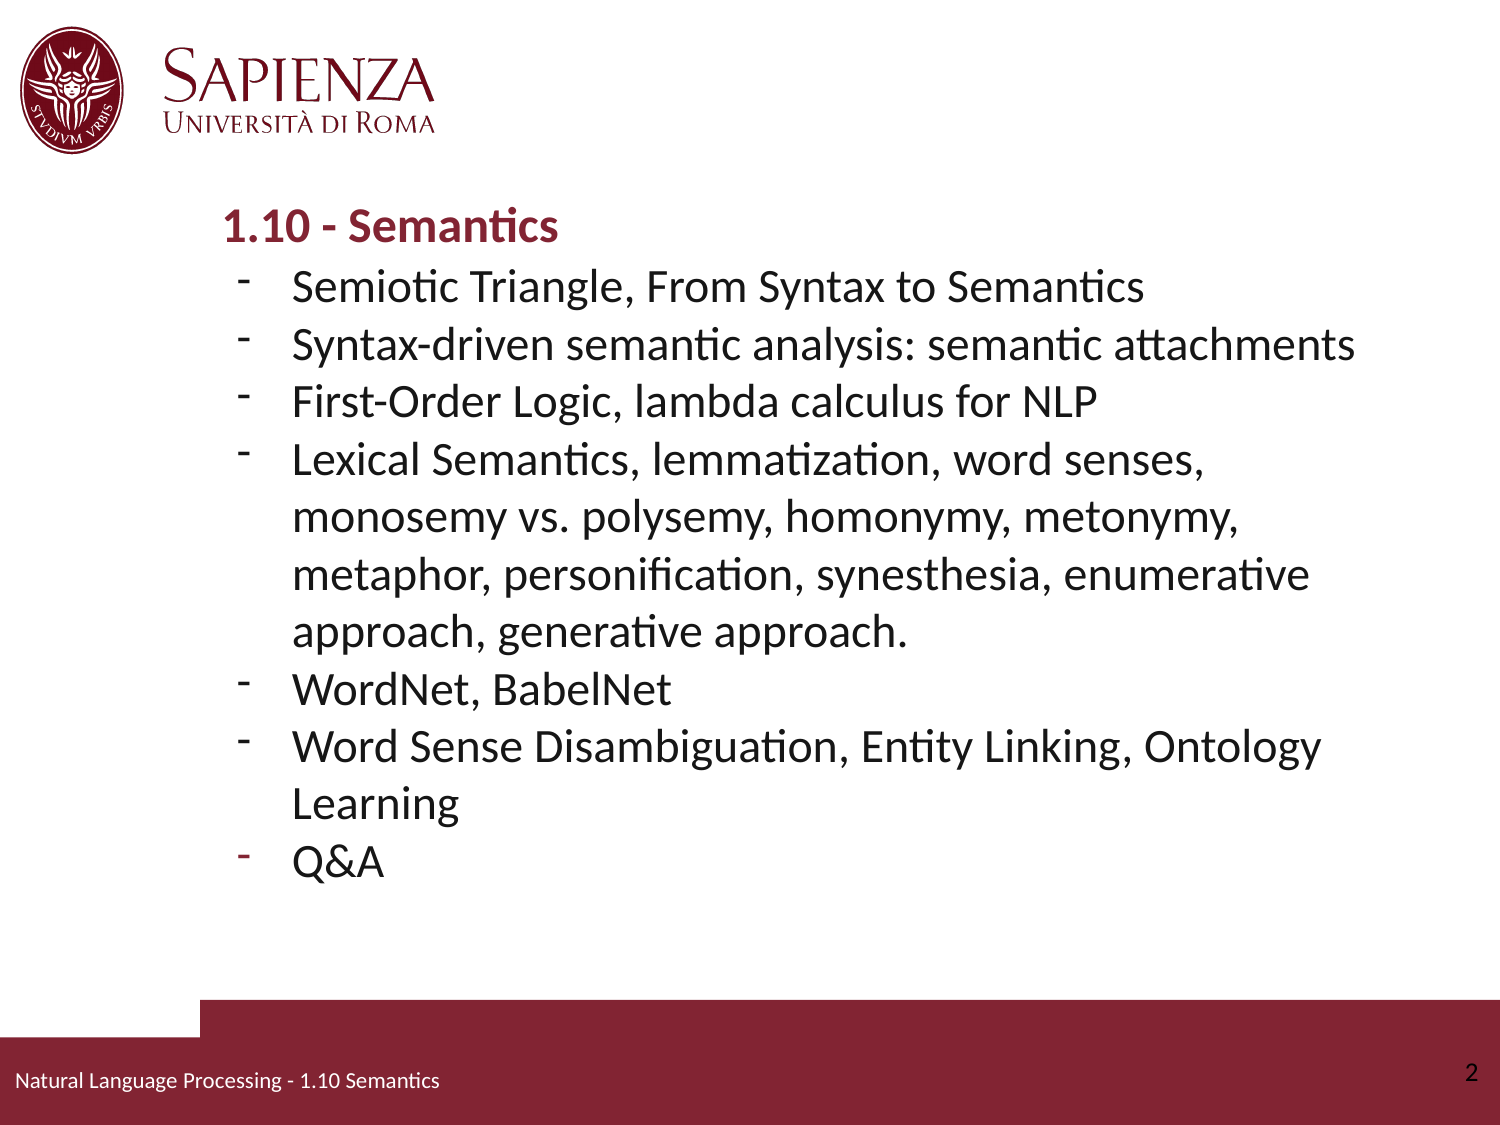

# 1.10 - Semantics
Semiotic Triangle, From Syntax to Semantics
Syntax-driven semantic analysis: semantic attachments
First-Order Logic, lambda calculus for NLP
Lexical Semantics, lemmatization, word senses, monosemy vs. polysemy, homonymy, metonymy, metaphor, personification, synesthesia, enumerative approach, generative approach.
WordNet, BabelNet
Word Sense Disambiguation, Entity Linking, Ontology Learning
Q&A
2
Natural Language Processing - 1.10 Semantics